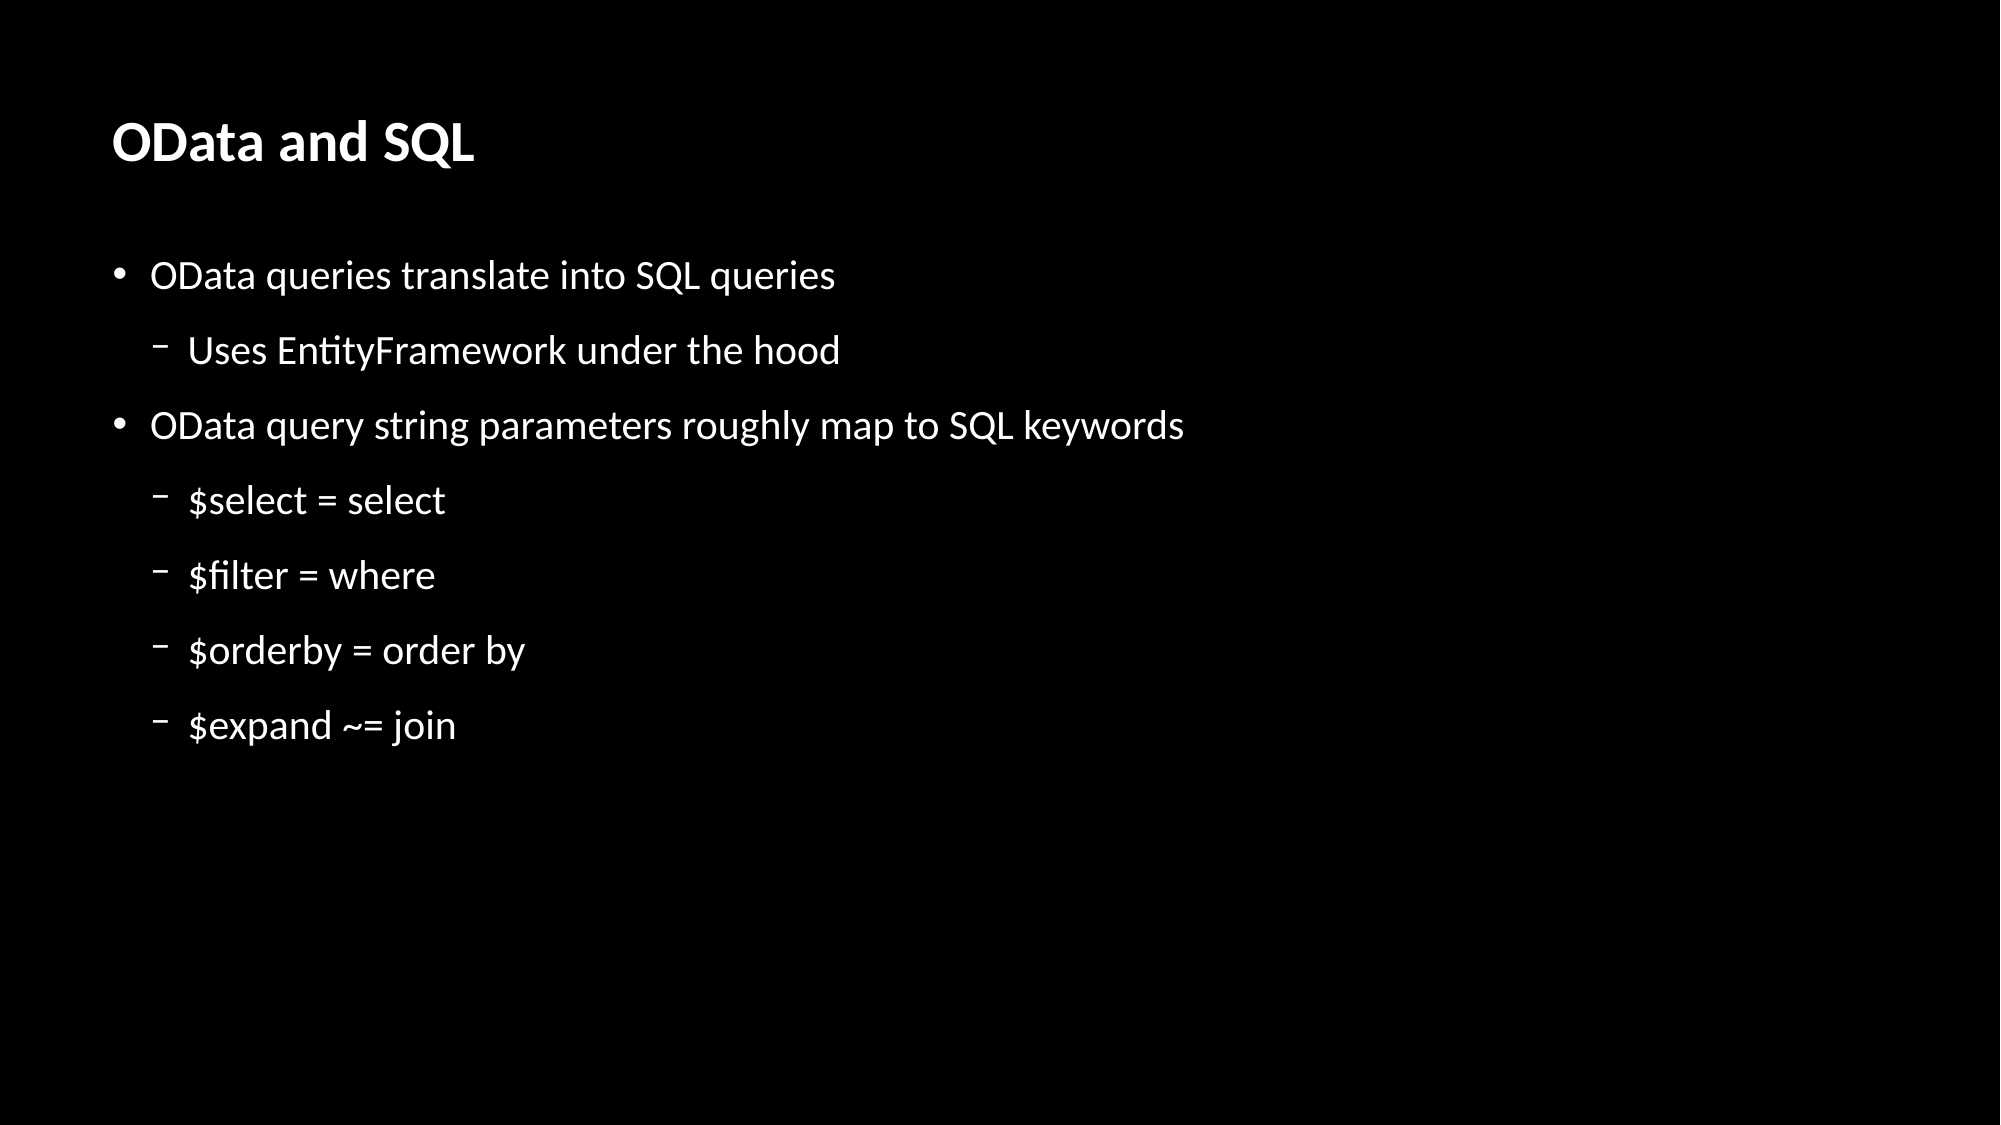

# OData and SQL
OData queries translate into SQL queries
Uses EntityFramework under the hood
OData query string parameters roughly map to SQL keywords
$select = select
$filter = where
$orderby = order by
$expand ~= join